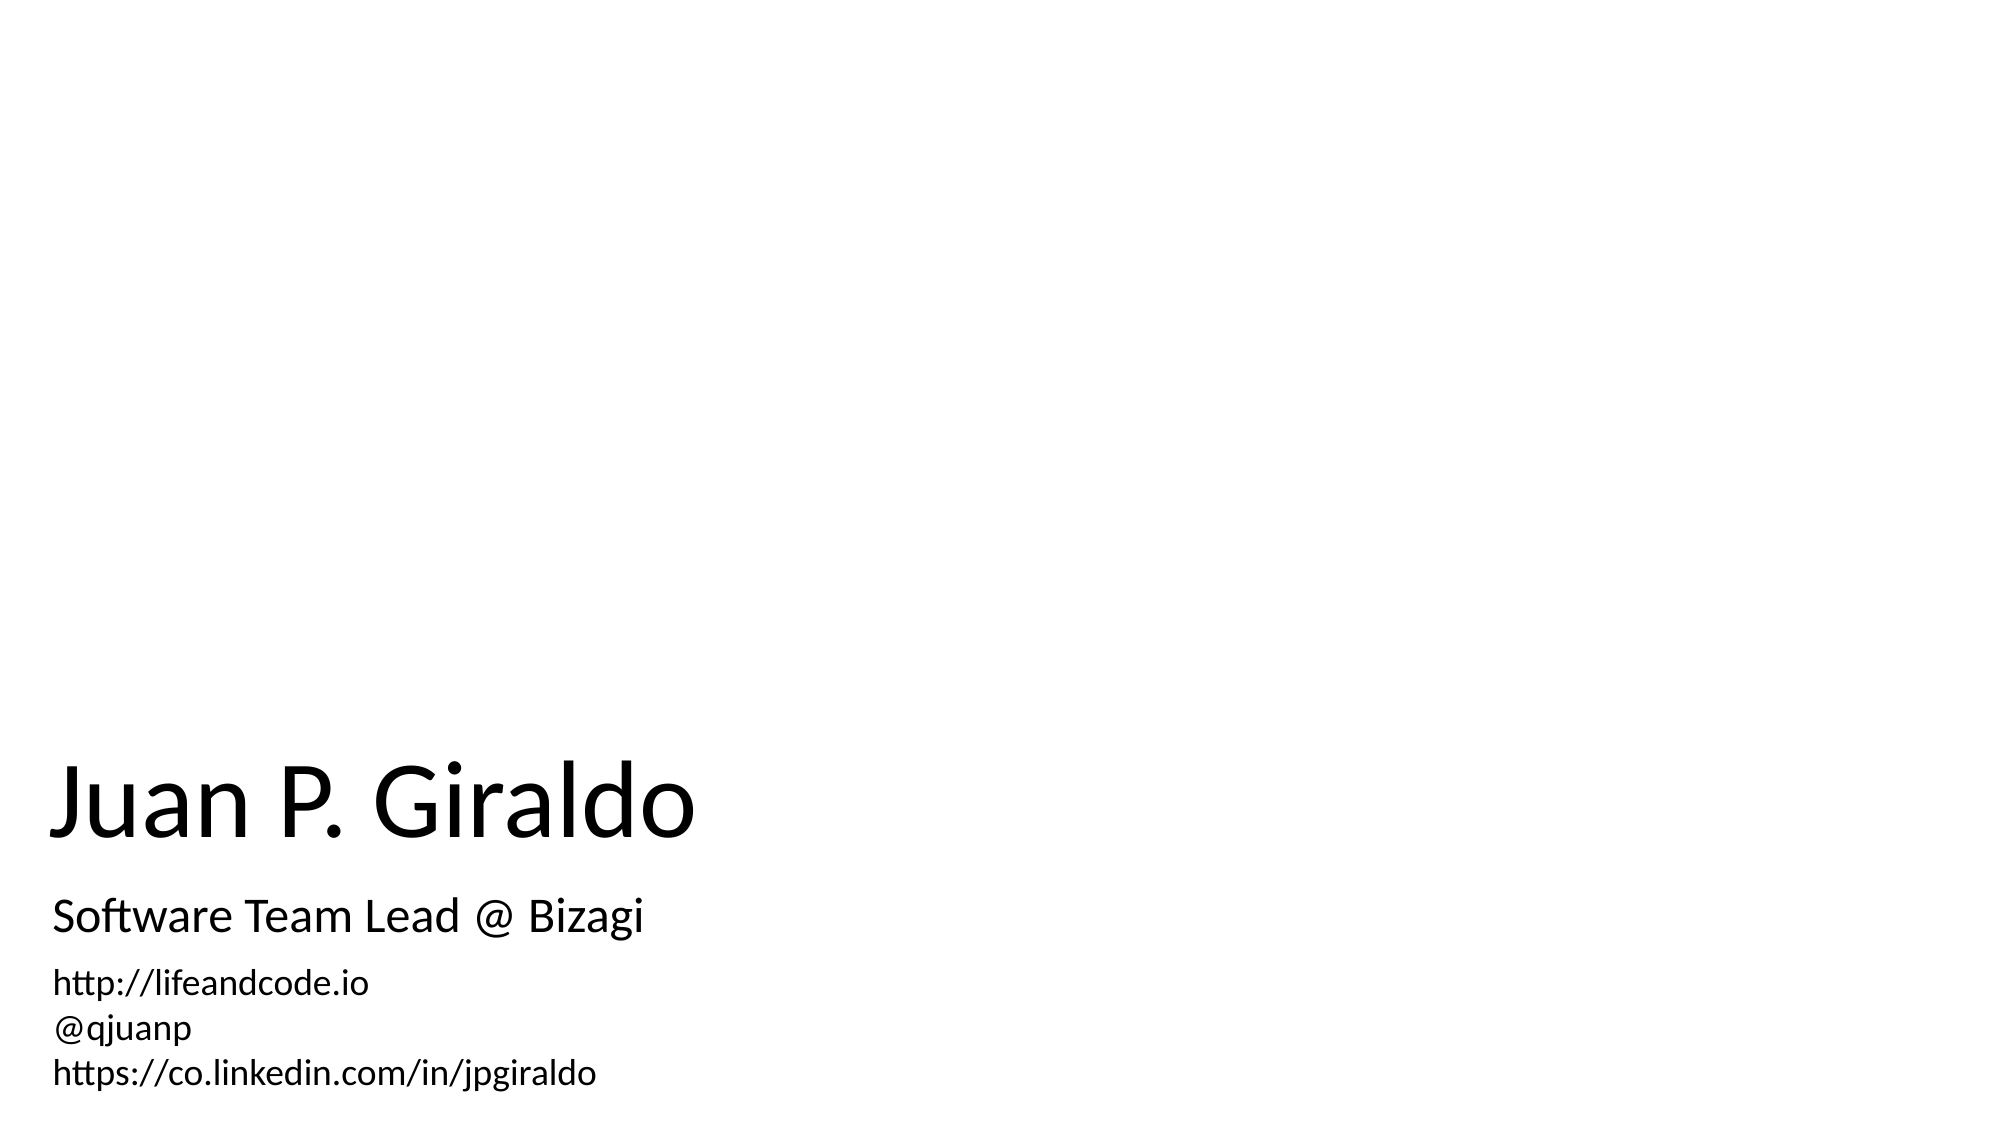

# Juan P. Giraldo
Software Team Lead @ Bizagi
http://lifeandcode.io
@qjuanp
https://co.linkedin.com/in/jpgiraldo